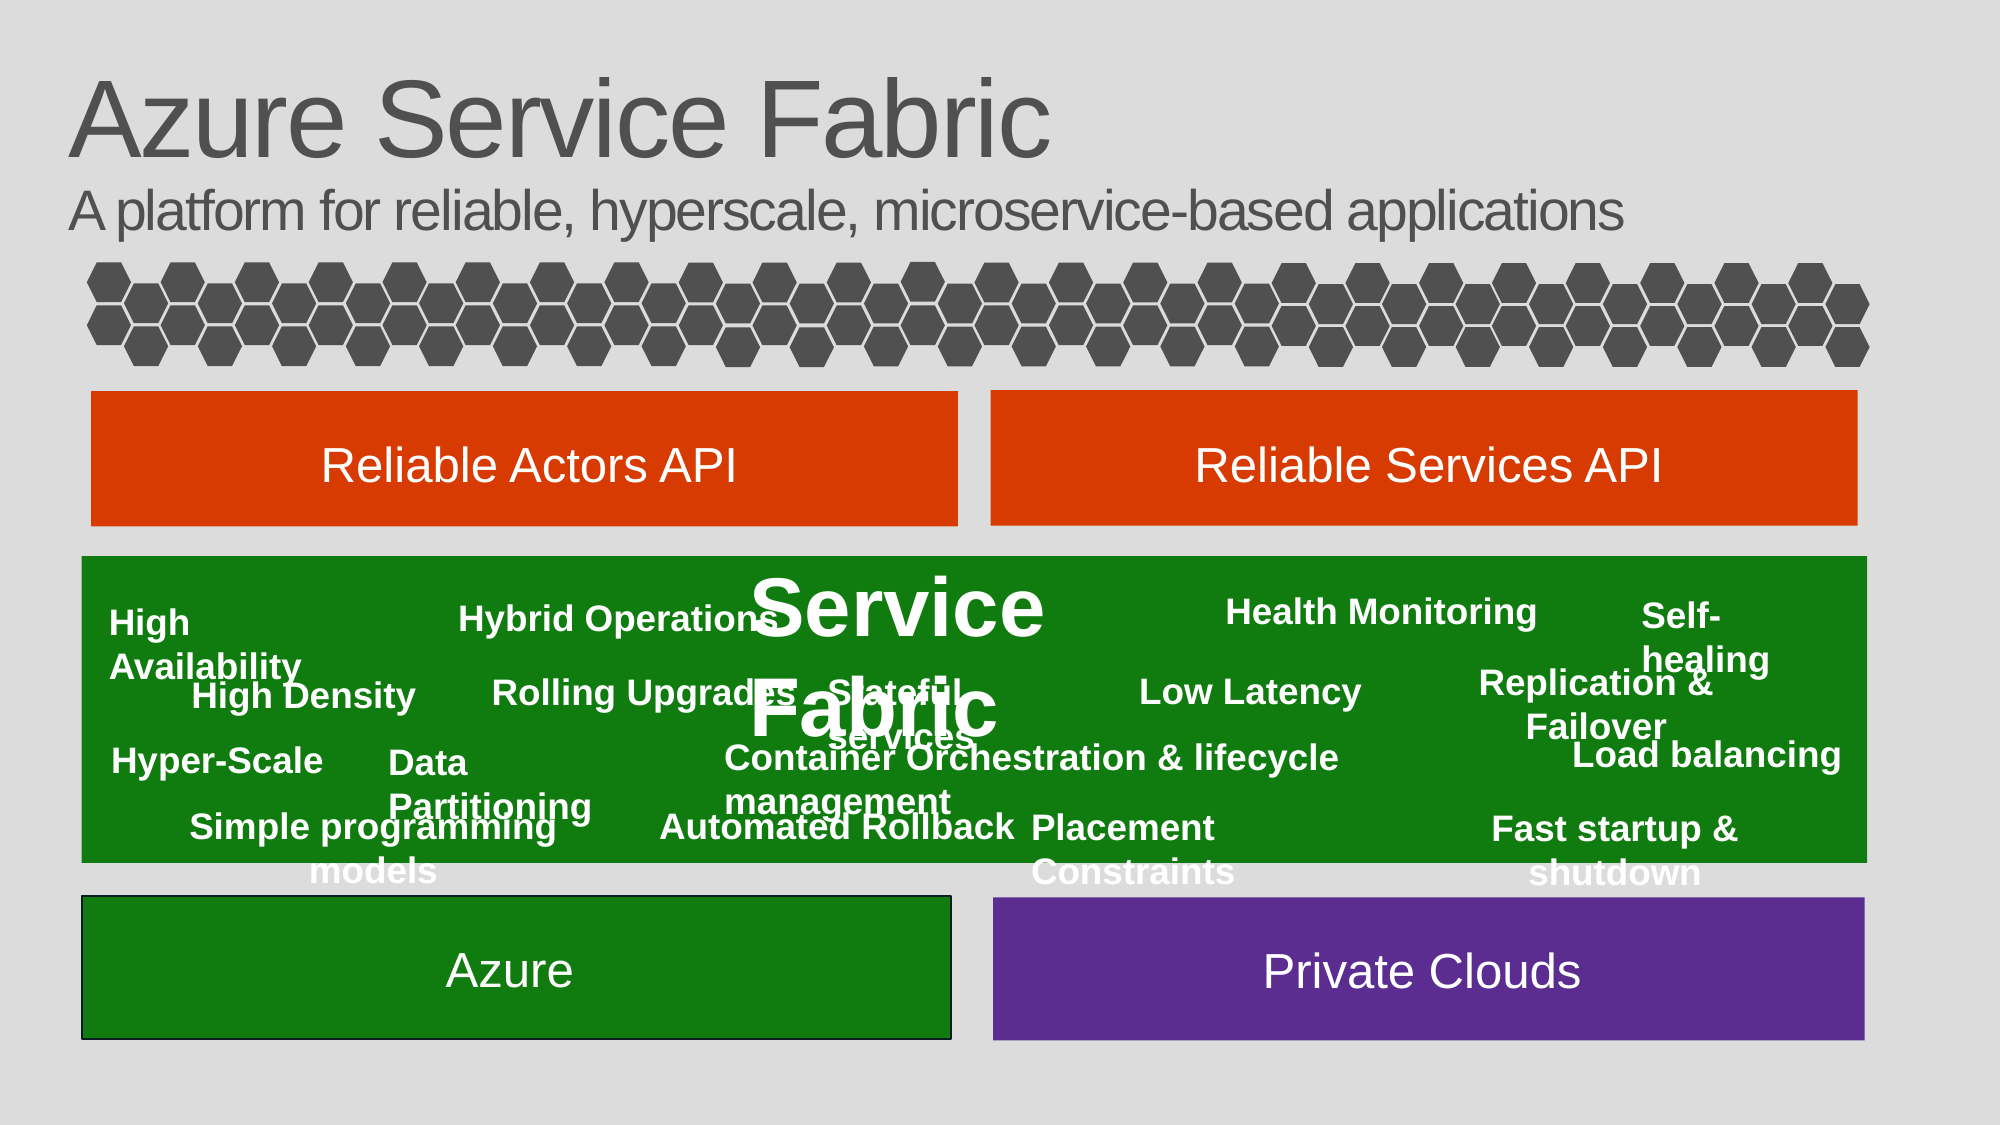

# Azure Service Fabric A platform for reliable, hyperscale, microservice-based applications

Reliable Services API
Reliable Actors API
Service Fabric

Health Monitoring
Self-healing
Hybrid Operations
High Availability
Replication & Failover
Low Latency
Stateful services
Rolling Upgrades
High Density
Load balancing
Container Orchestration & lifecycle management
Hyper-Scale
Data Partitioning
Simple programming models
Automated Rollback
Placement Constraints
Fast startup & shutdown
Azure
Private Clouds